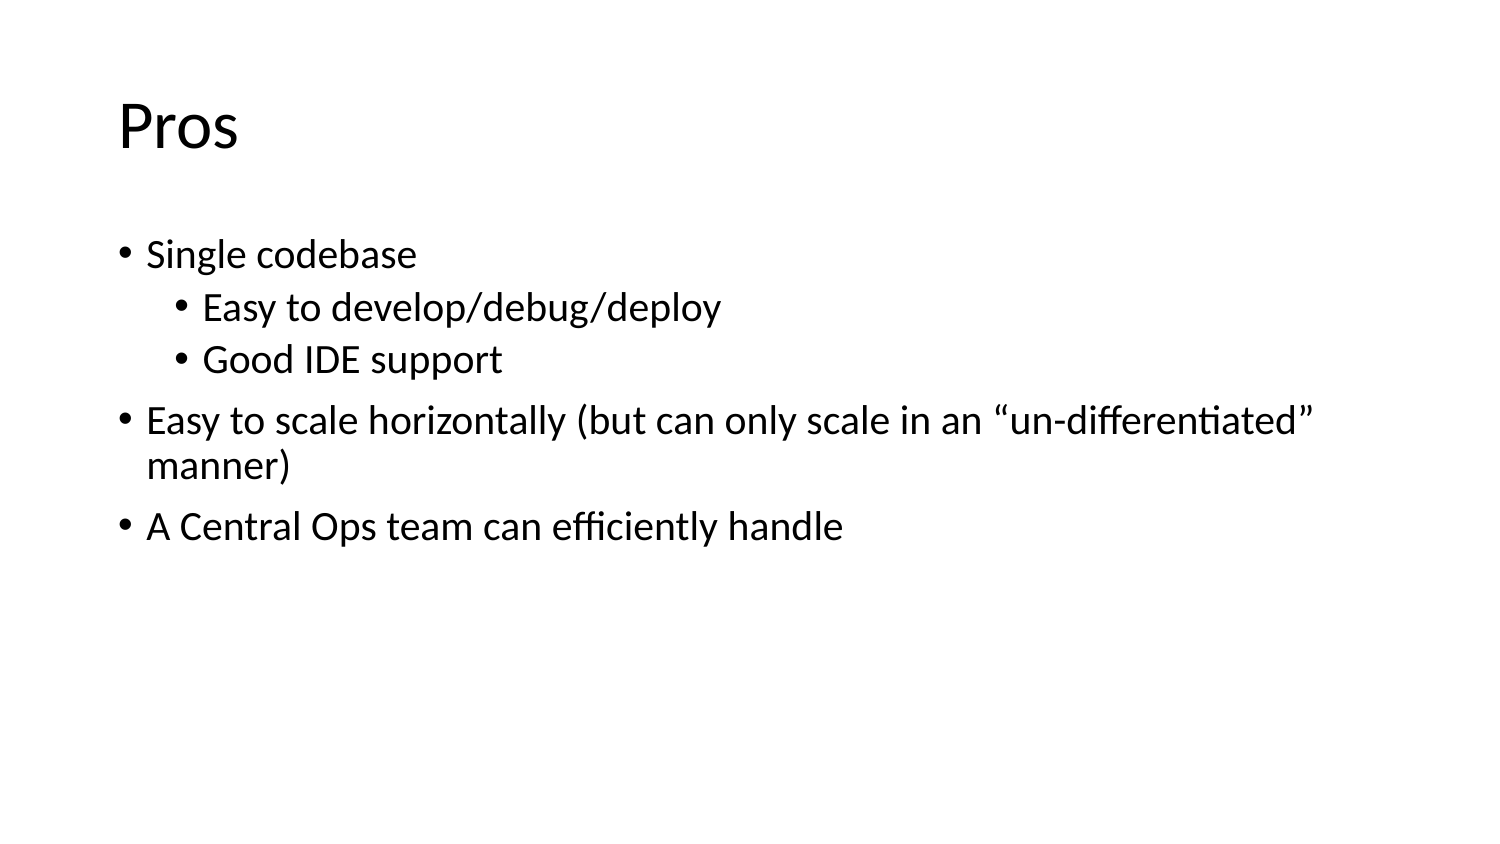

# Pros
Single codebase
Easy to develop/debug/deploy
Good IDE support
Easy to scale horizontally (but can only scale in an “un-differentiated” manner)
A Central Ops team can efficiently handle